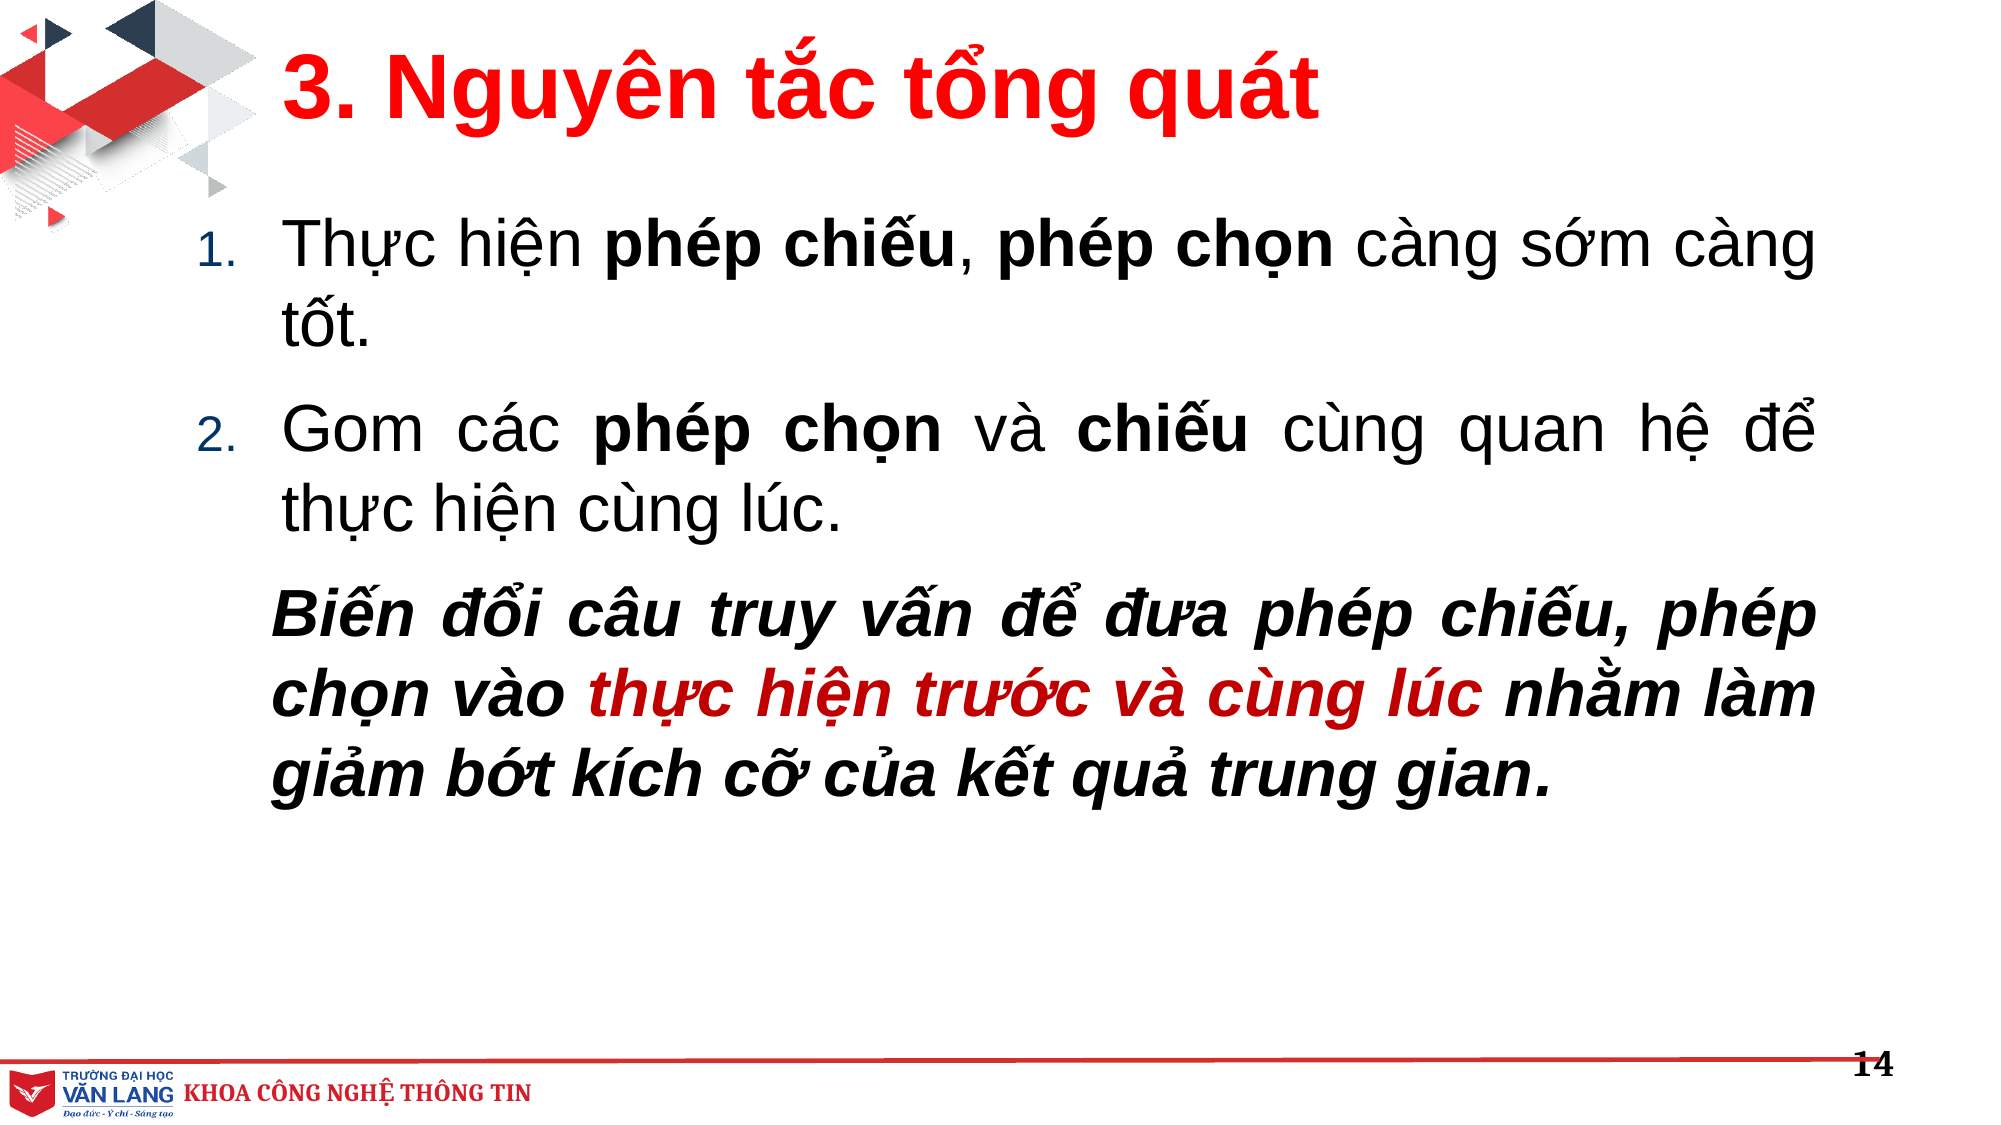

3. Nguyên tắc tổng quát

Thực hiện phép chiếu, phép chọn càng sớm càng tốt.
Gom các phép chọn và chiếu cùng quan hệ để thực hiện cùng lúc.
Biến đổi câu truy vấn để đưa phép chiếu, phép chọn vào thực hiện trước và cùng lúc nhằm làm giảm bớt kích cỡ của kết quả trung gian.